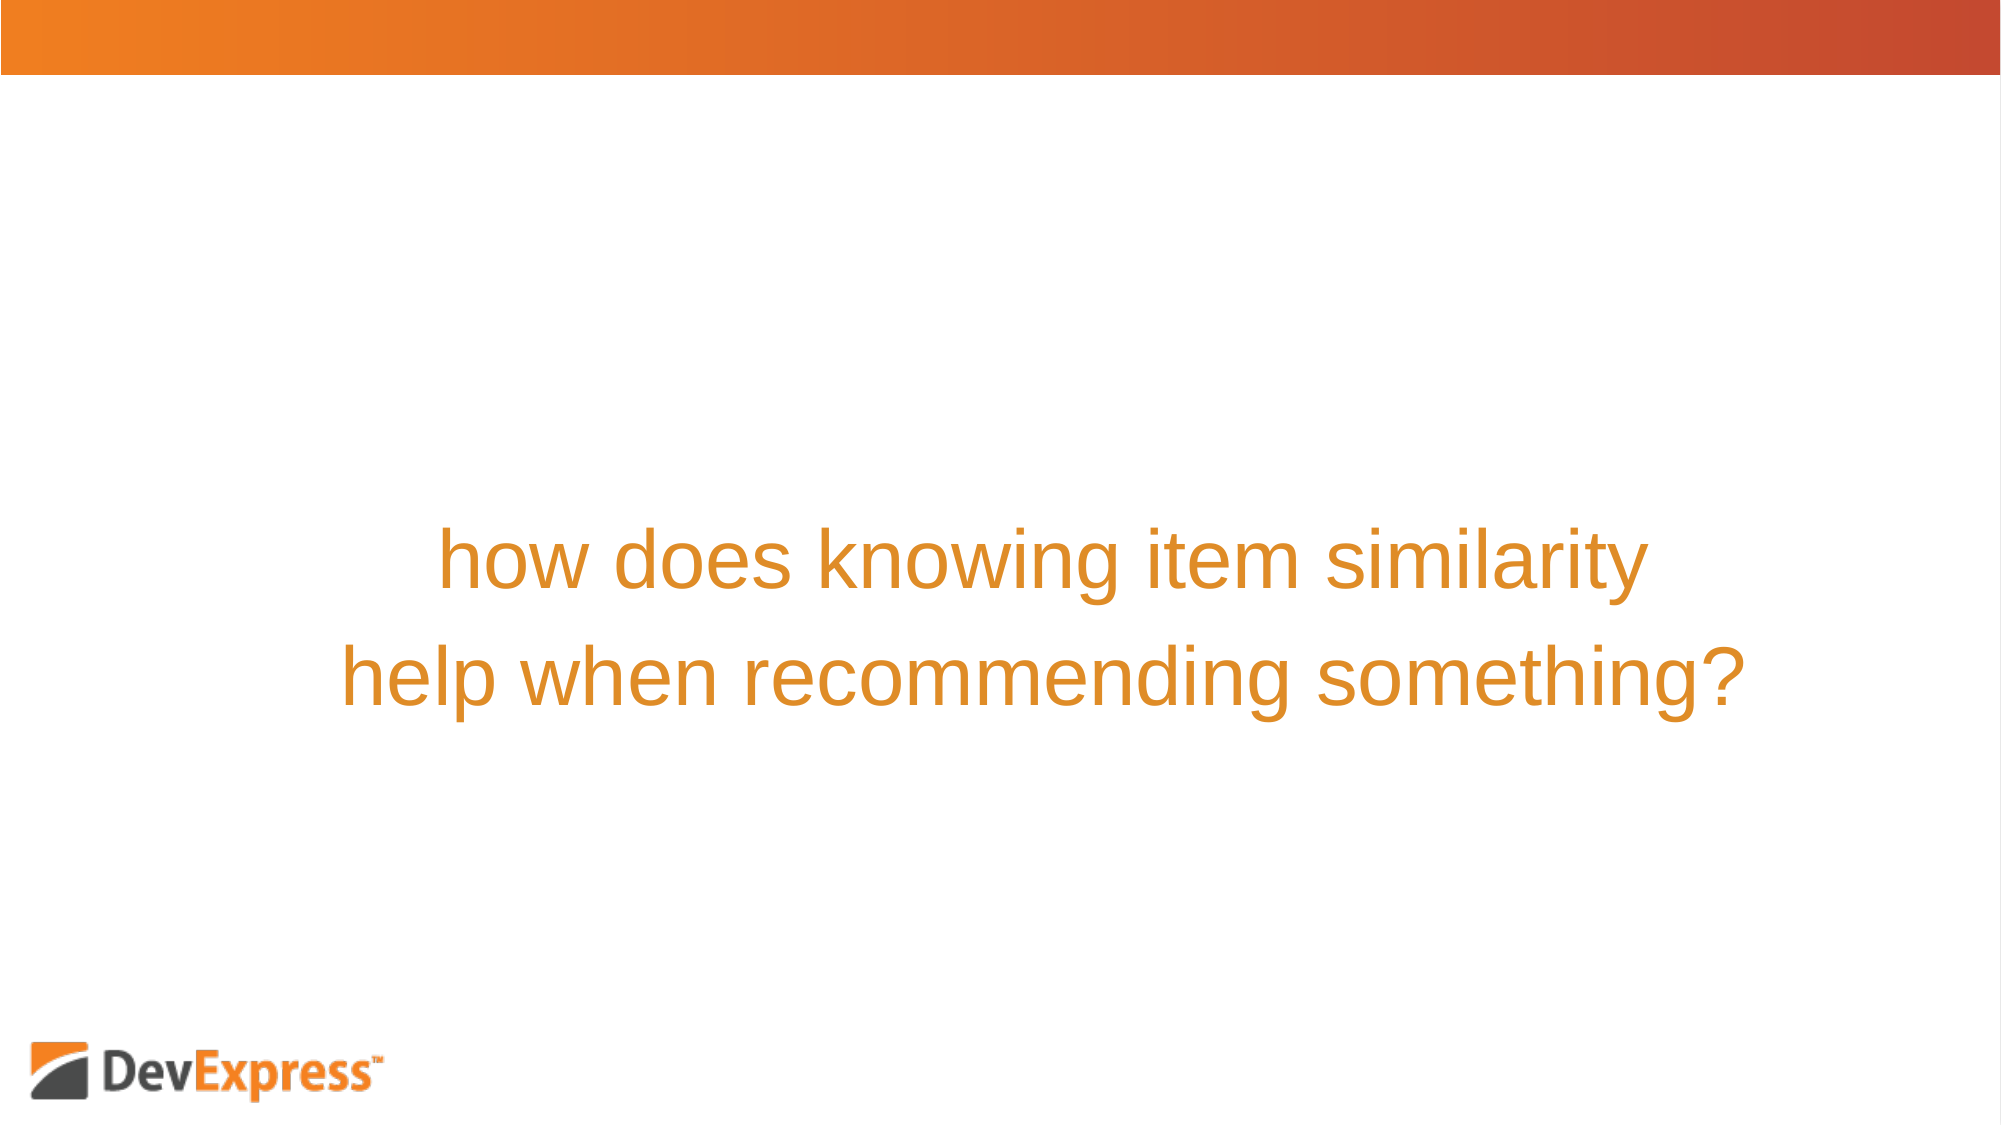

#
how does knowing item similarity
help when recommending something?